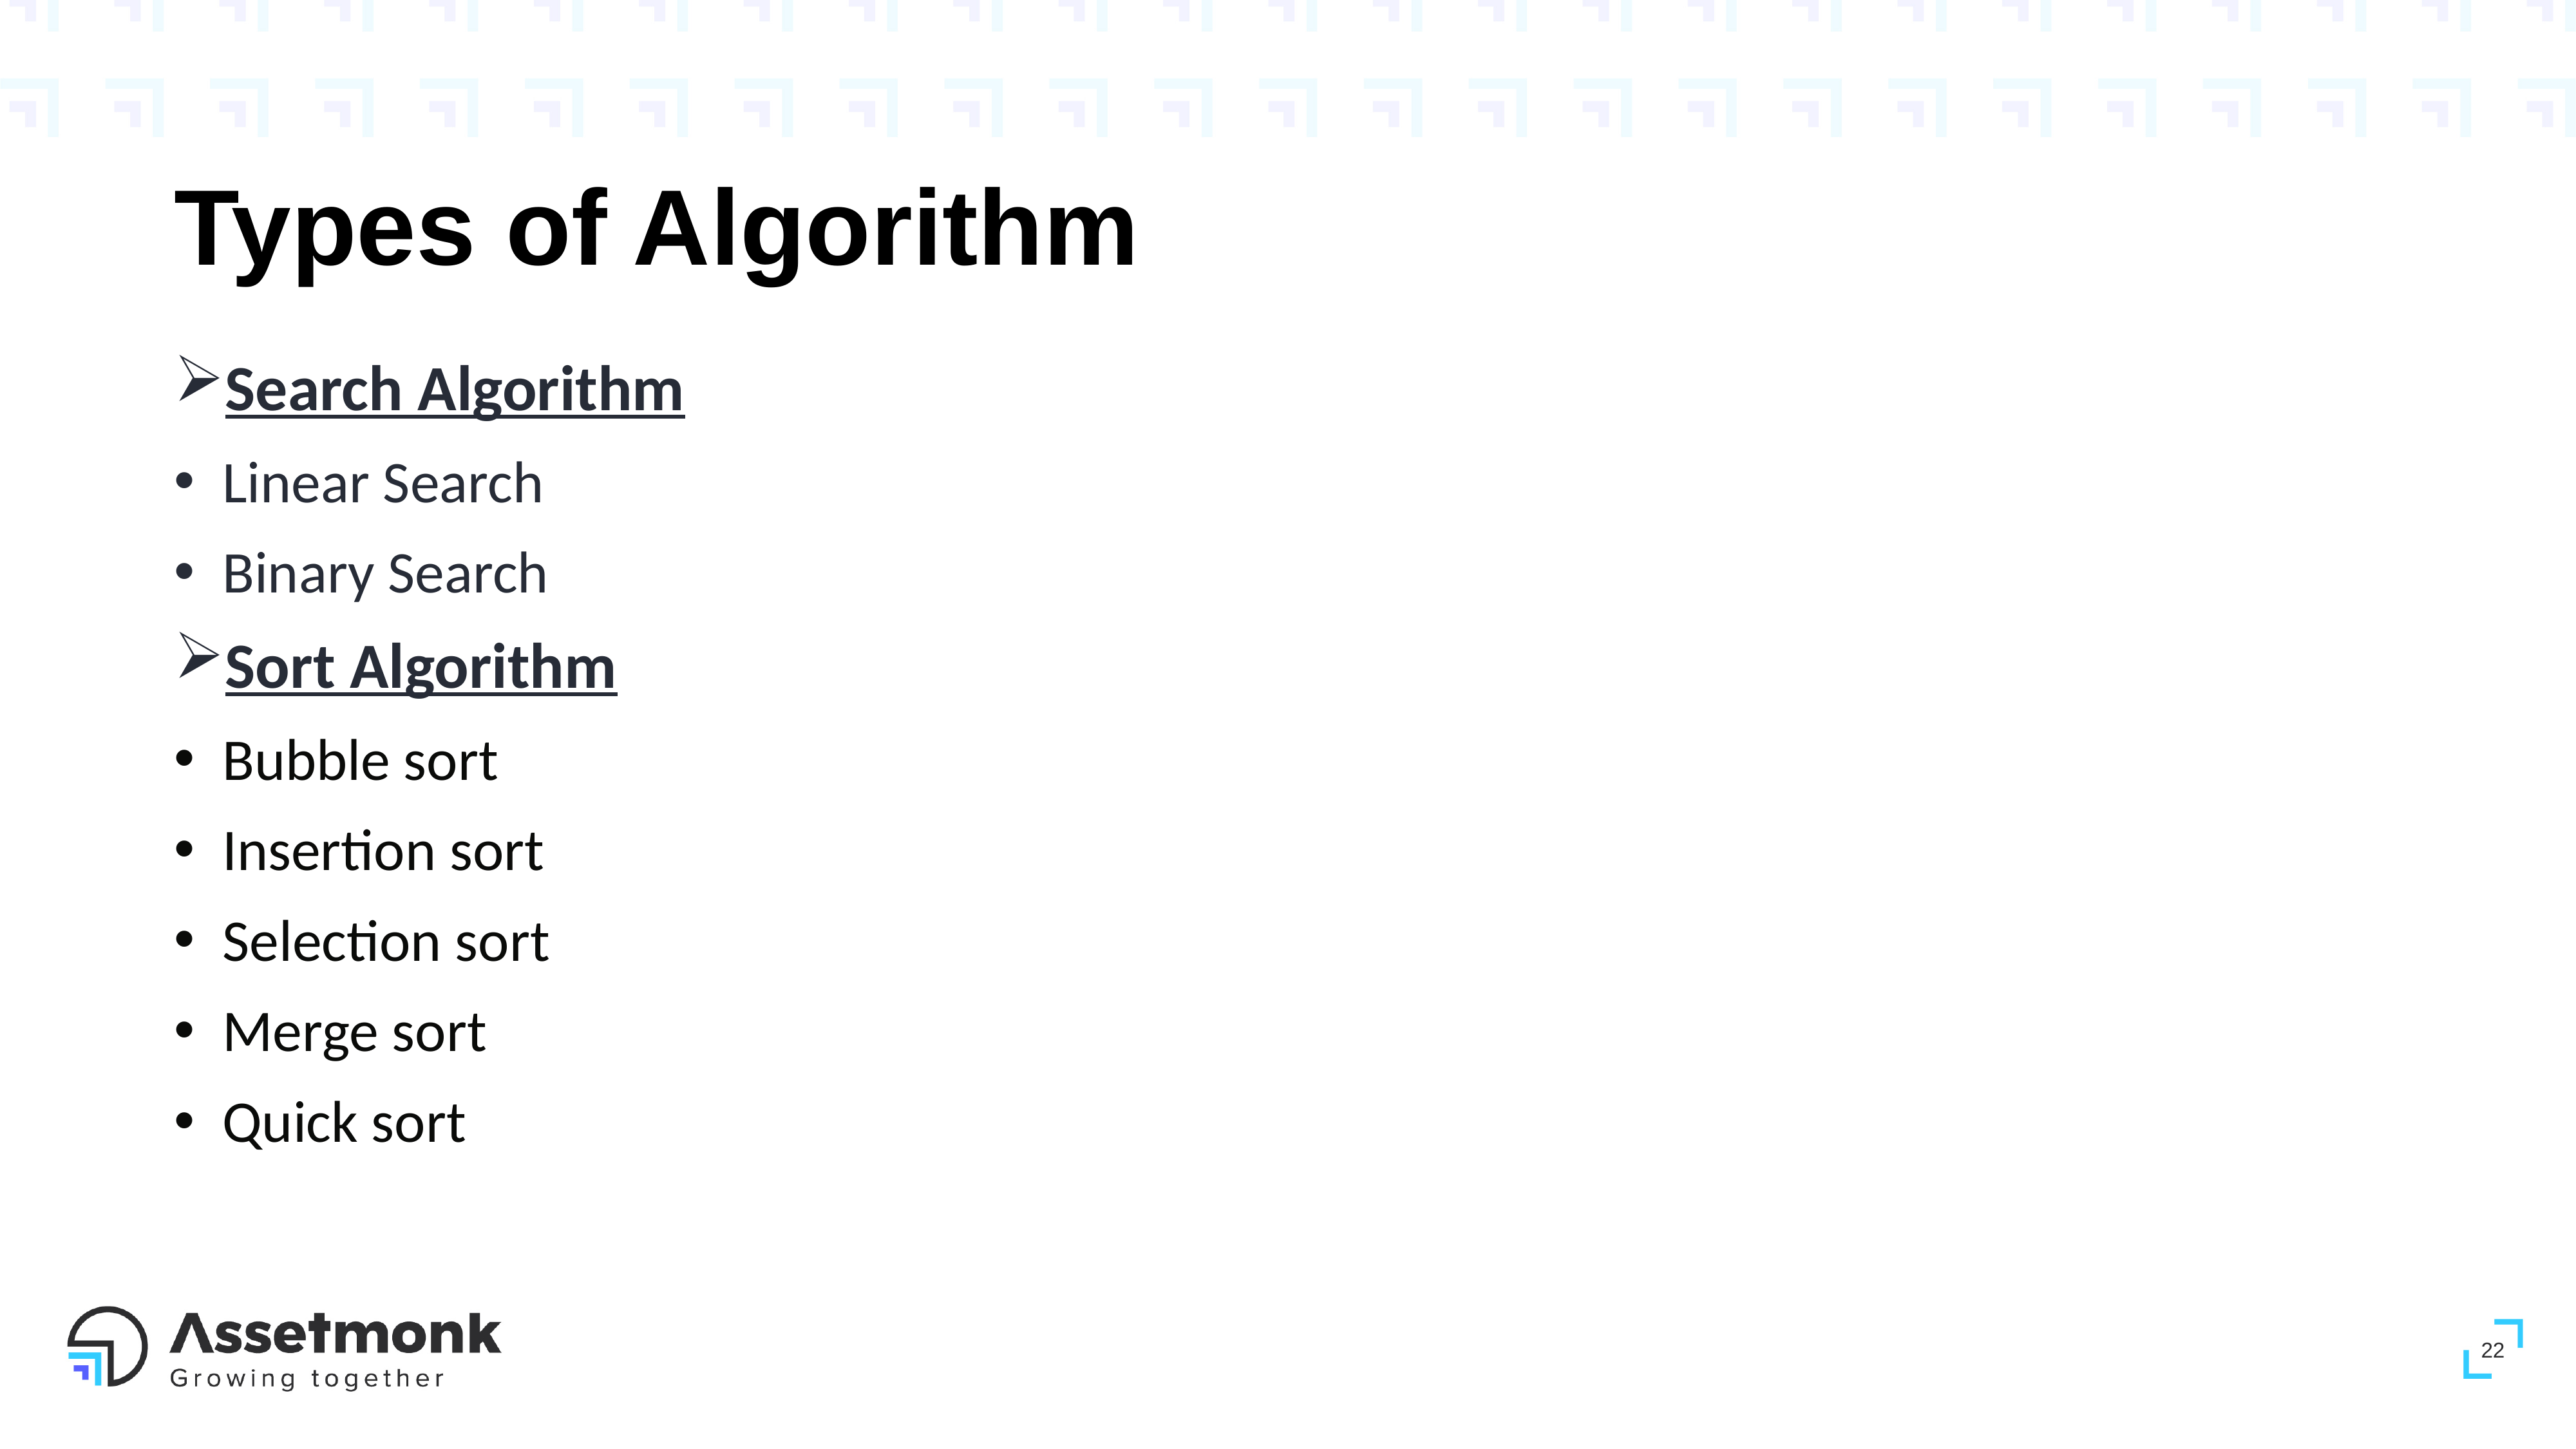

# Types of Algorithm
Search Algorithm
Linear Search
Binary Search
Sort Algorithm
Bubble sort
Insertion sort
Selection sort
Merge sort
Quick sort

22